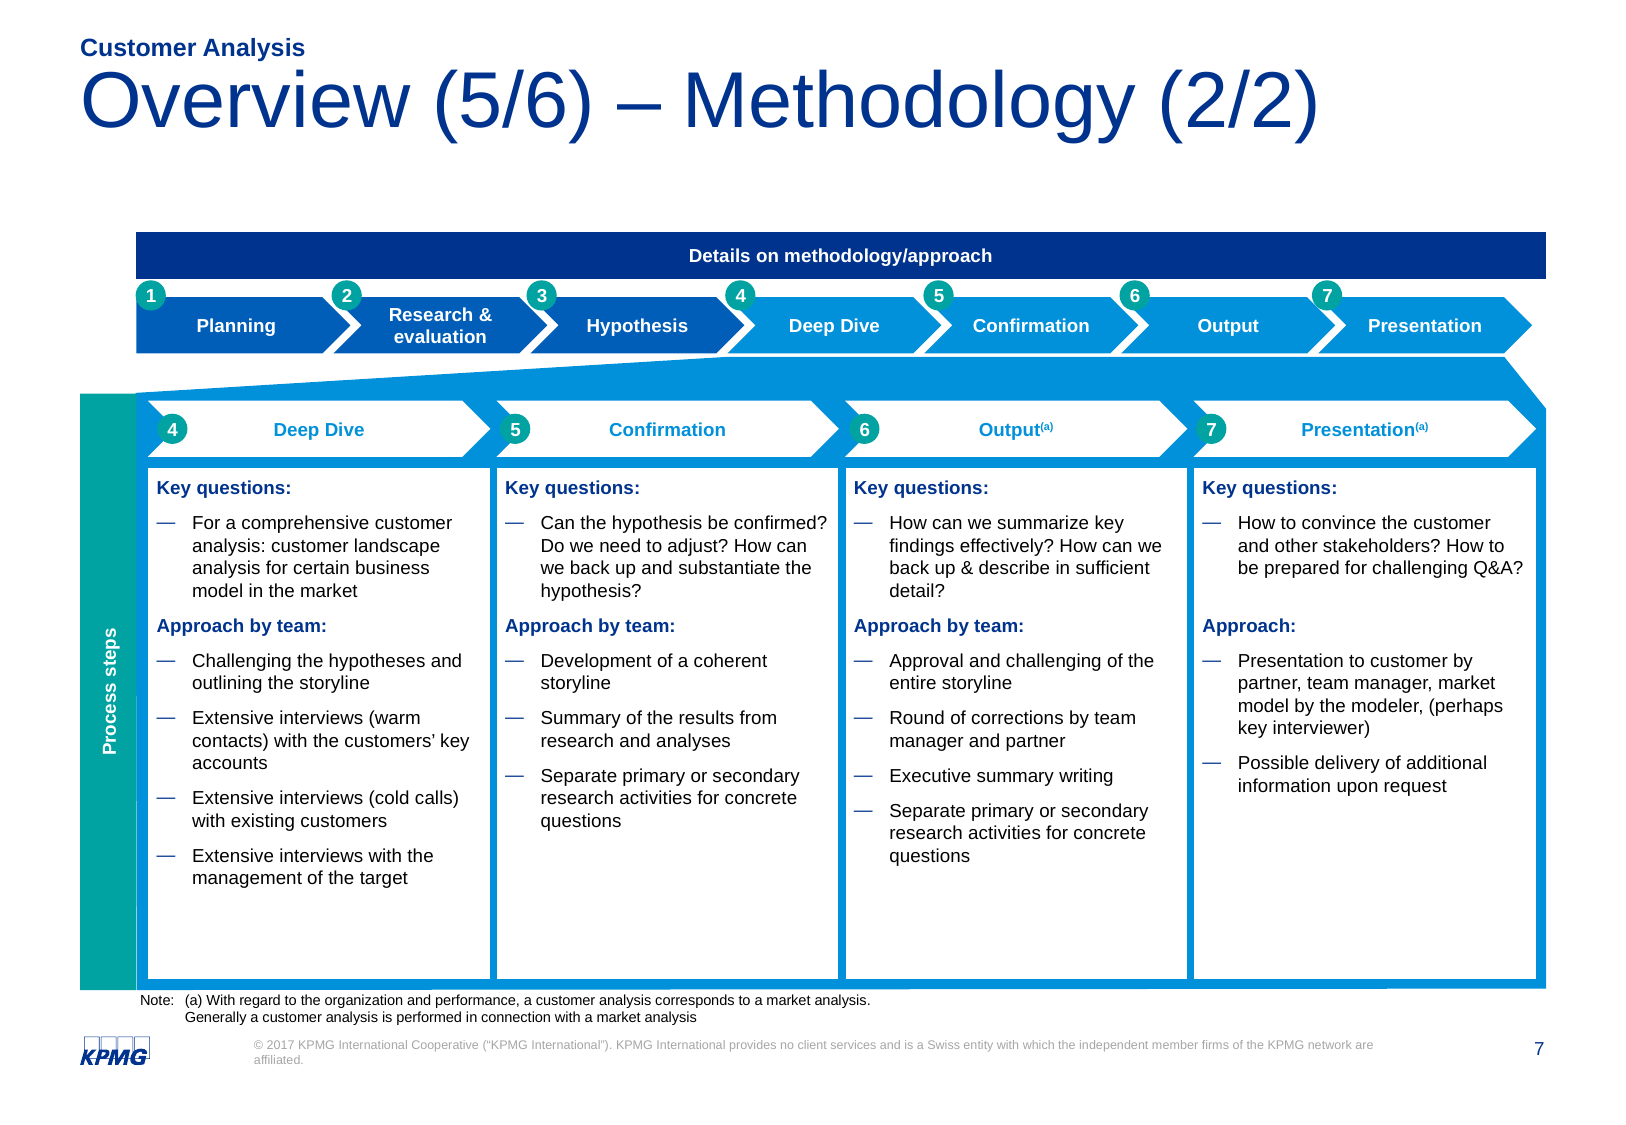

Customer Analysis
# Overview (5/6) – Methodology (2/2)
Details on methodology/approach
1
2
3
4
5
6
7
Planning
Research & evaluation
Hypothesis
Deep Dive
Confirmation
Output
Presentation

Deep Dive
Confirmation
Output(a)
Presentation(a)
4
5
6
7
Key questions:
For a comprehensive customer analysis: customer landscape analysis for certain business model in the market
Approach by team:
Challenging the hypotheses and outlining the storyline
Extensive interviews (warm contacts) with the customers’ key accounts
Extensive interviews (cold calls) with existing customers
Extensive interviews with the management of the target
Key questions:
Can the hypothesis be confirmed? Do we need to adjust? How can we back up and substantiate the hypothesis?
Approach by team:
Development of a coherent storyline
Summary of the results from research and analyses
Separate primary or secondary research activities for concrete questions
Key questions:
How can we summarize key findings effectively? How can we back up & describe in sufficient detail?
Approach by team:
Approval and challenging of the entire storyline
Round of corrections by team manager and partner
Executive summary writing
Separate primary or secondary research activities for concrete questions
Key questions:
How to convince the customer and other stakeholders? How to be prepared for challenging Q&A?
Approach:
Presentation to customer by partner, team manager, market model by the modeler, (perhaps key interviewer)
Possible delivery of additional information upon request
Process steps
Note: 	(a) With regard to the organization and performance, a customer analysis corresponds to a market analysis.
	Generally a customer analysis is performed in connection with a market analysis